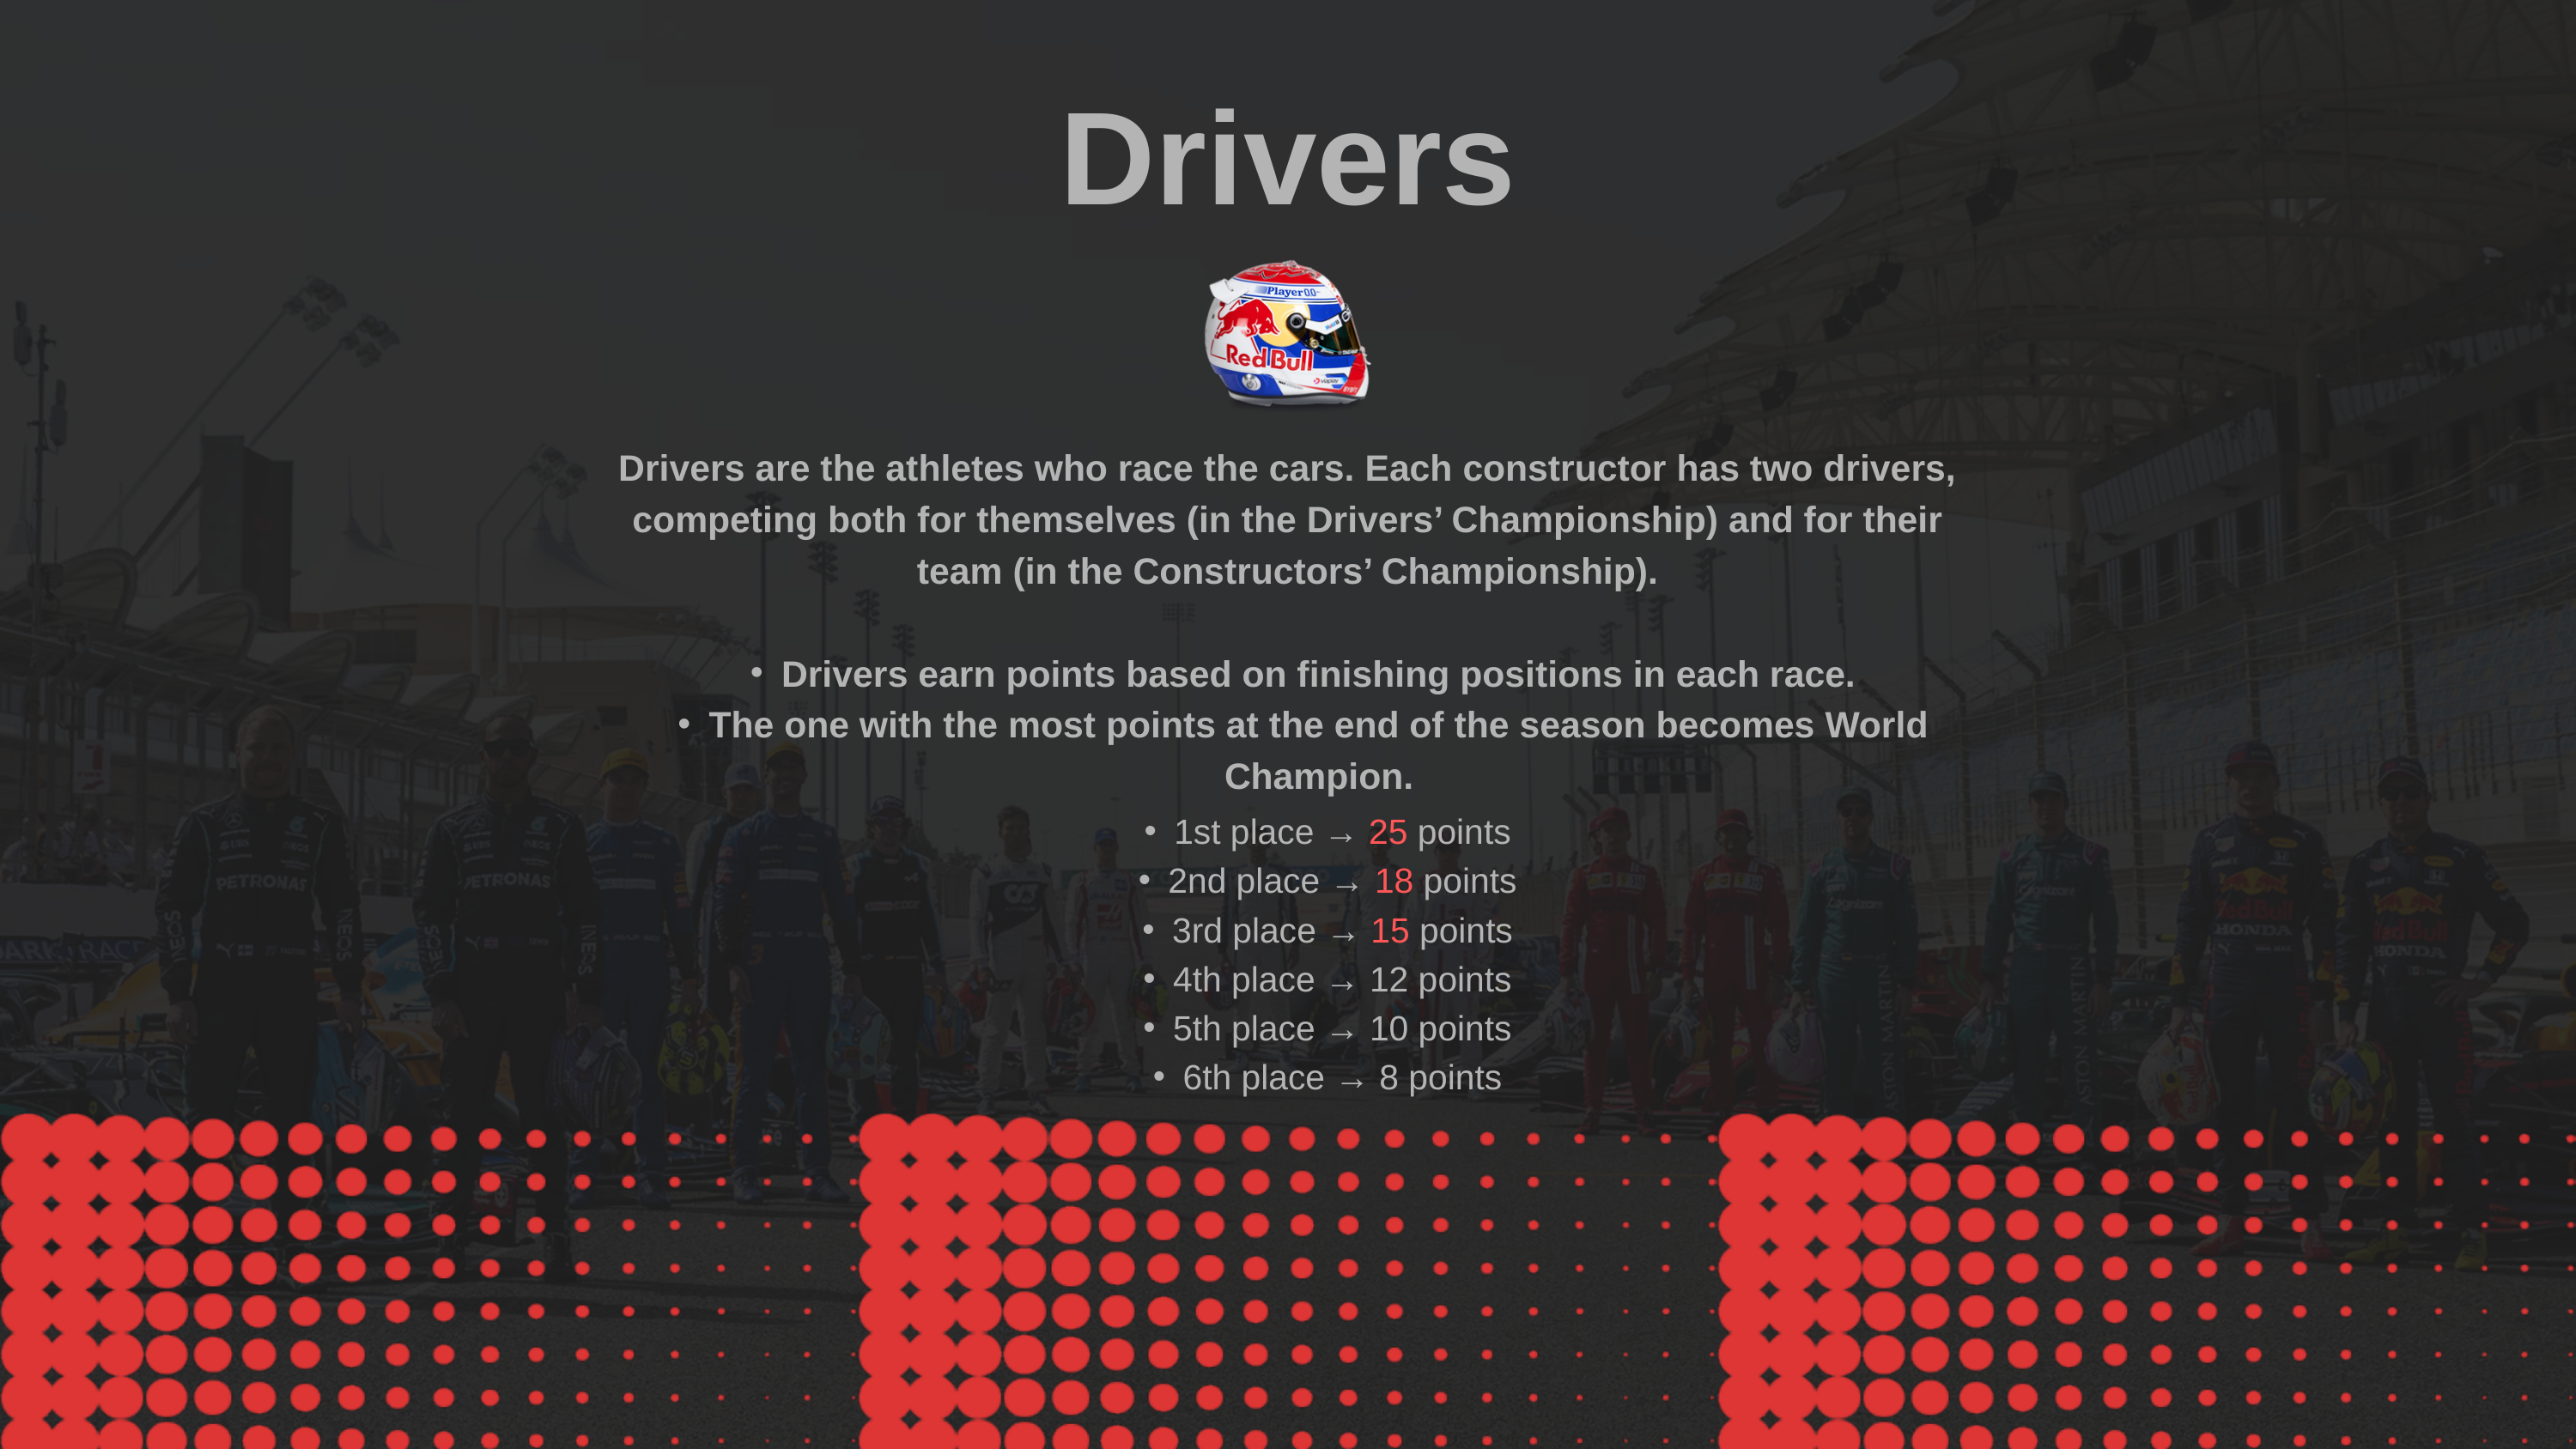

Drivers

Drivers are the athletes who race the cars. Each constructor has two drivers, competing both for themselves (in the Drivers’ Championship) and for their team (in the Constructors’ Championship).

Drivers earn points based on finishing positions in each race.
The one with the most points at the end of the season becomes World Champion.

1st place → 25 points
2nd place → 18 points
3rd place → 15 points
4th place → 12 points
5th place → 10 points
6th place → 8 points